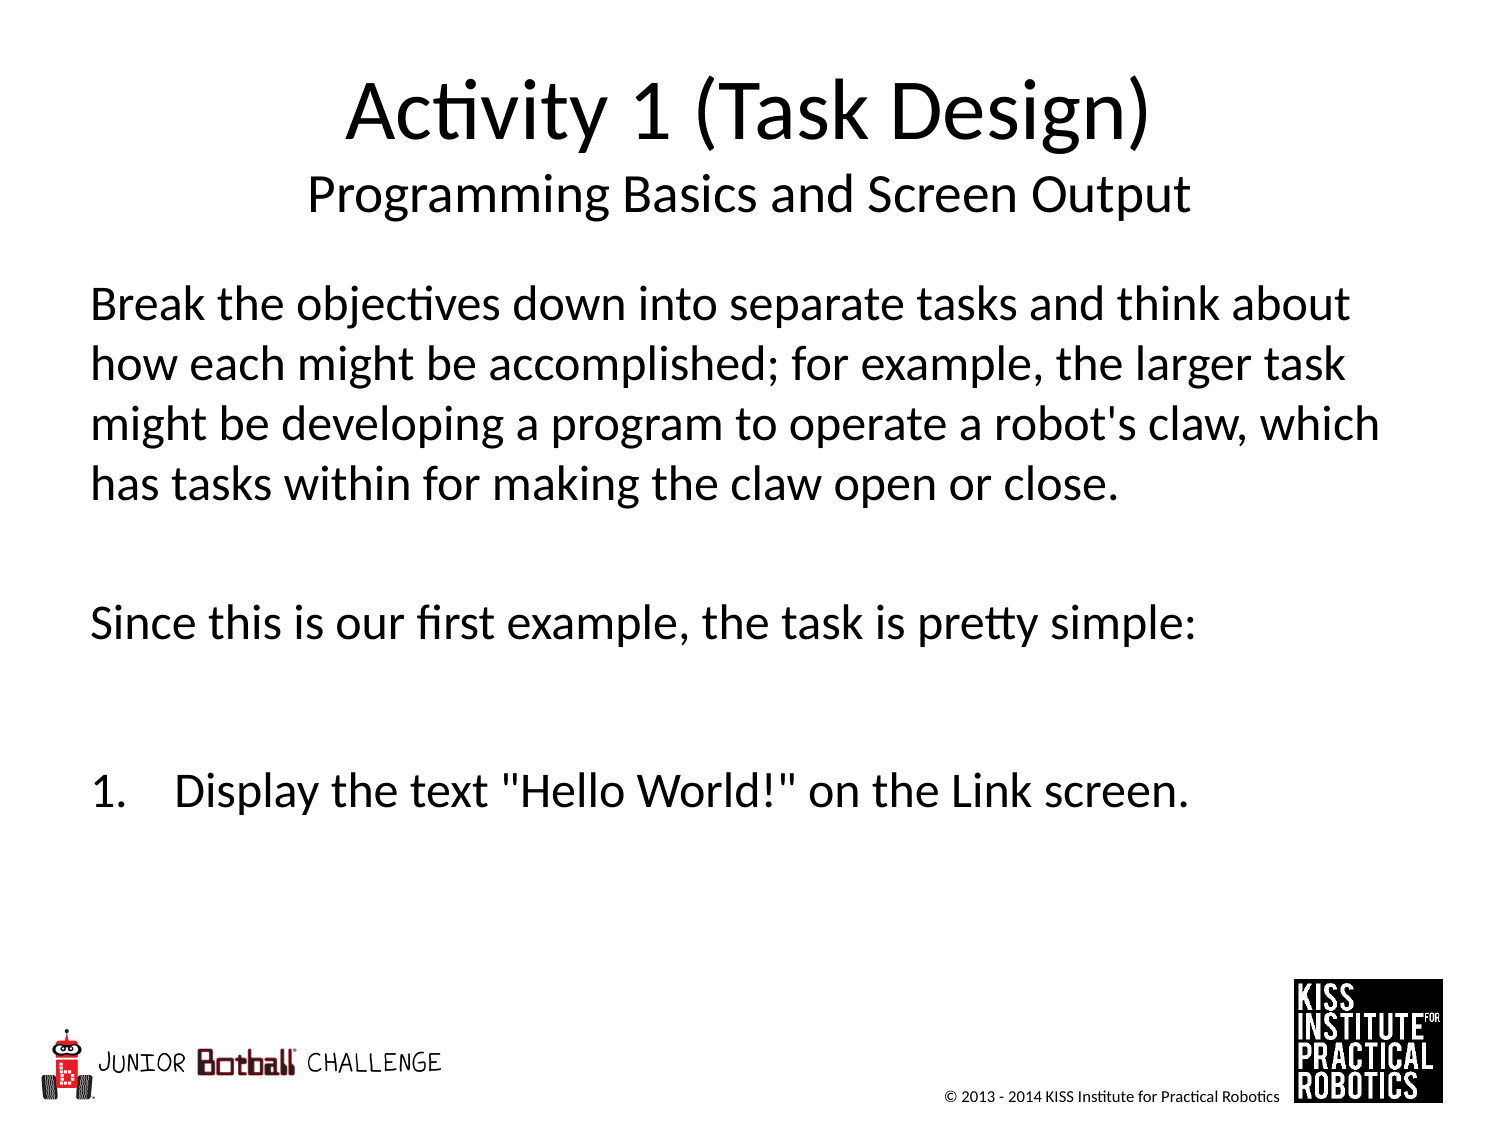

# Activity 1 (Task Design) Programming Basics and Screen Output
Break the objectives down into separate tasks and think about how each might be accomplished; for example, the larger task might be developing a program to operate a robot's claw, which has tasks within for making the claw open or close.

Since this is our first example, the task is pretty simple:

Display the text "Hello World!" on the Link screen.